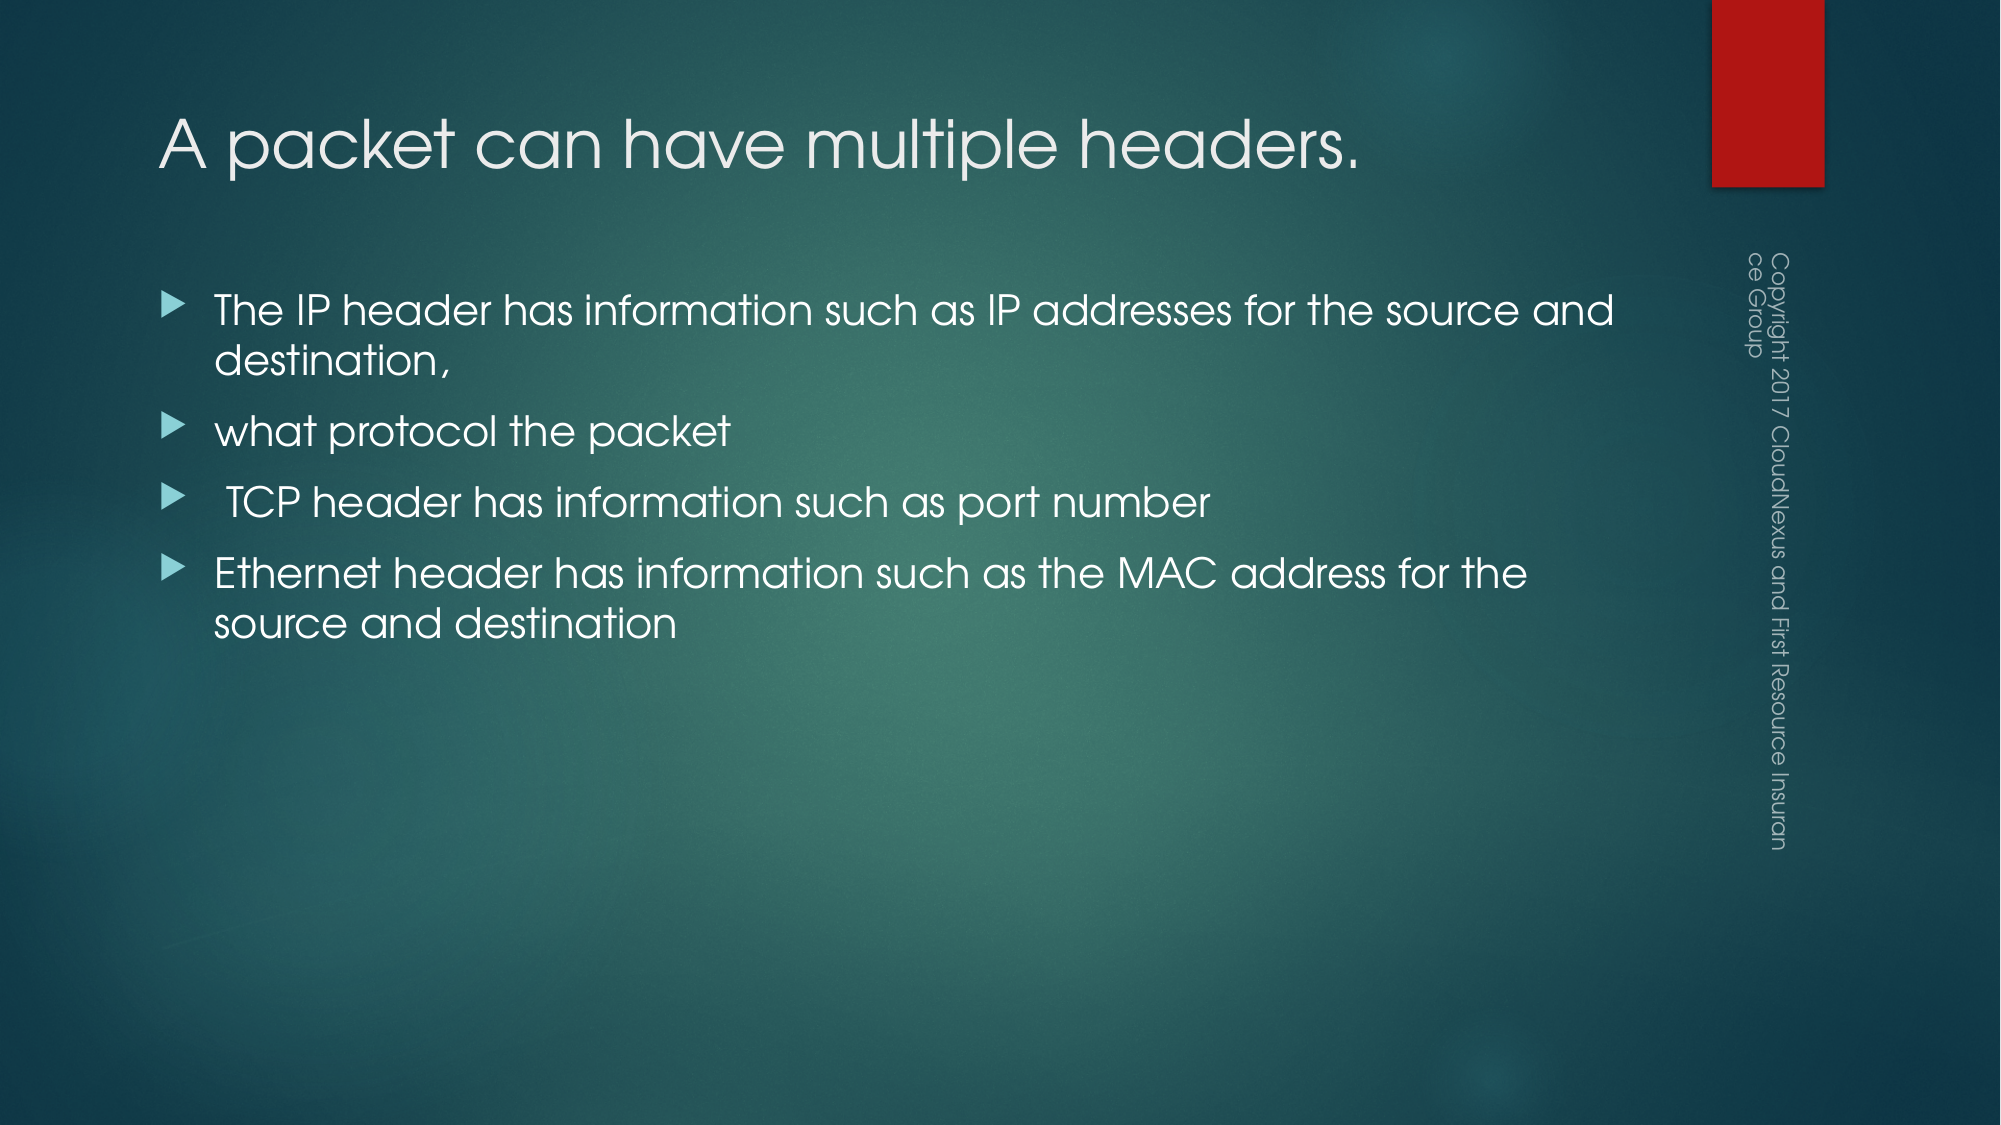

# A packet can have multiple headers.
The IP header has information such as IP addresses for the source and destination,
what protocol the packet
 TCP header has information such as port number
Ethernet header has information such as the MAC address for the source and destination
Copyright 2017 CloudNexus and First Resource Insurance Group